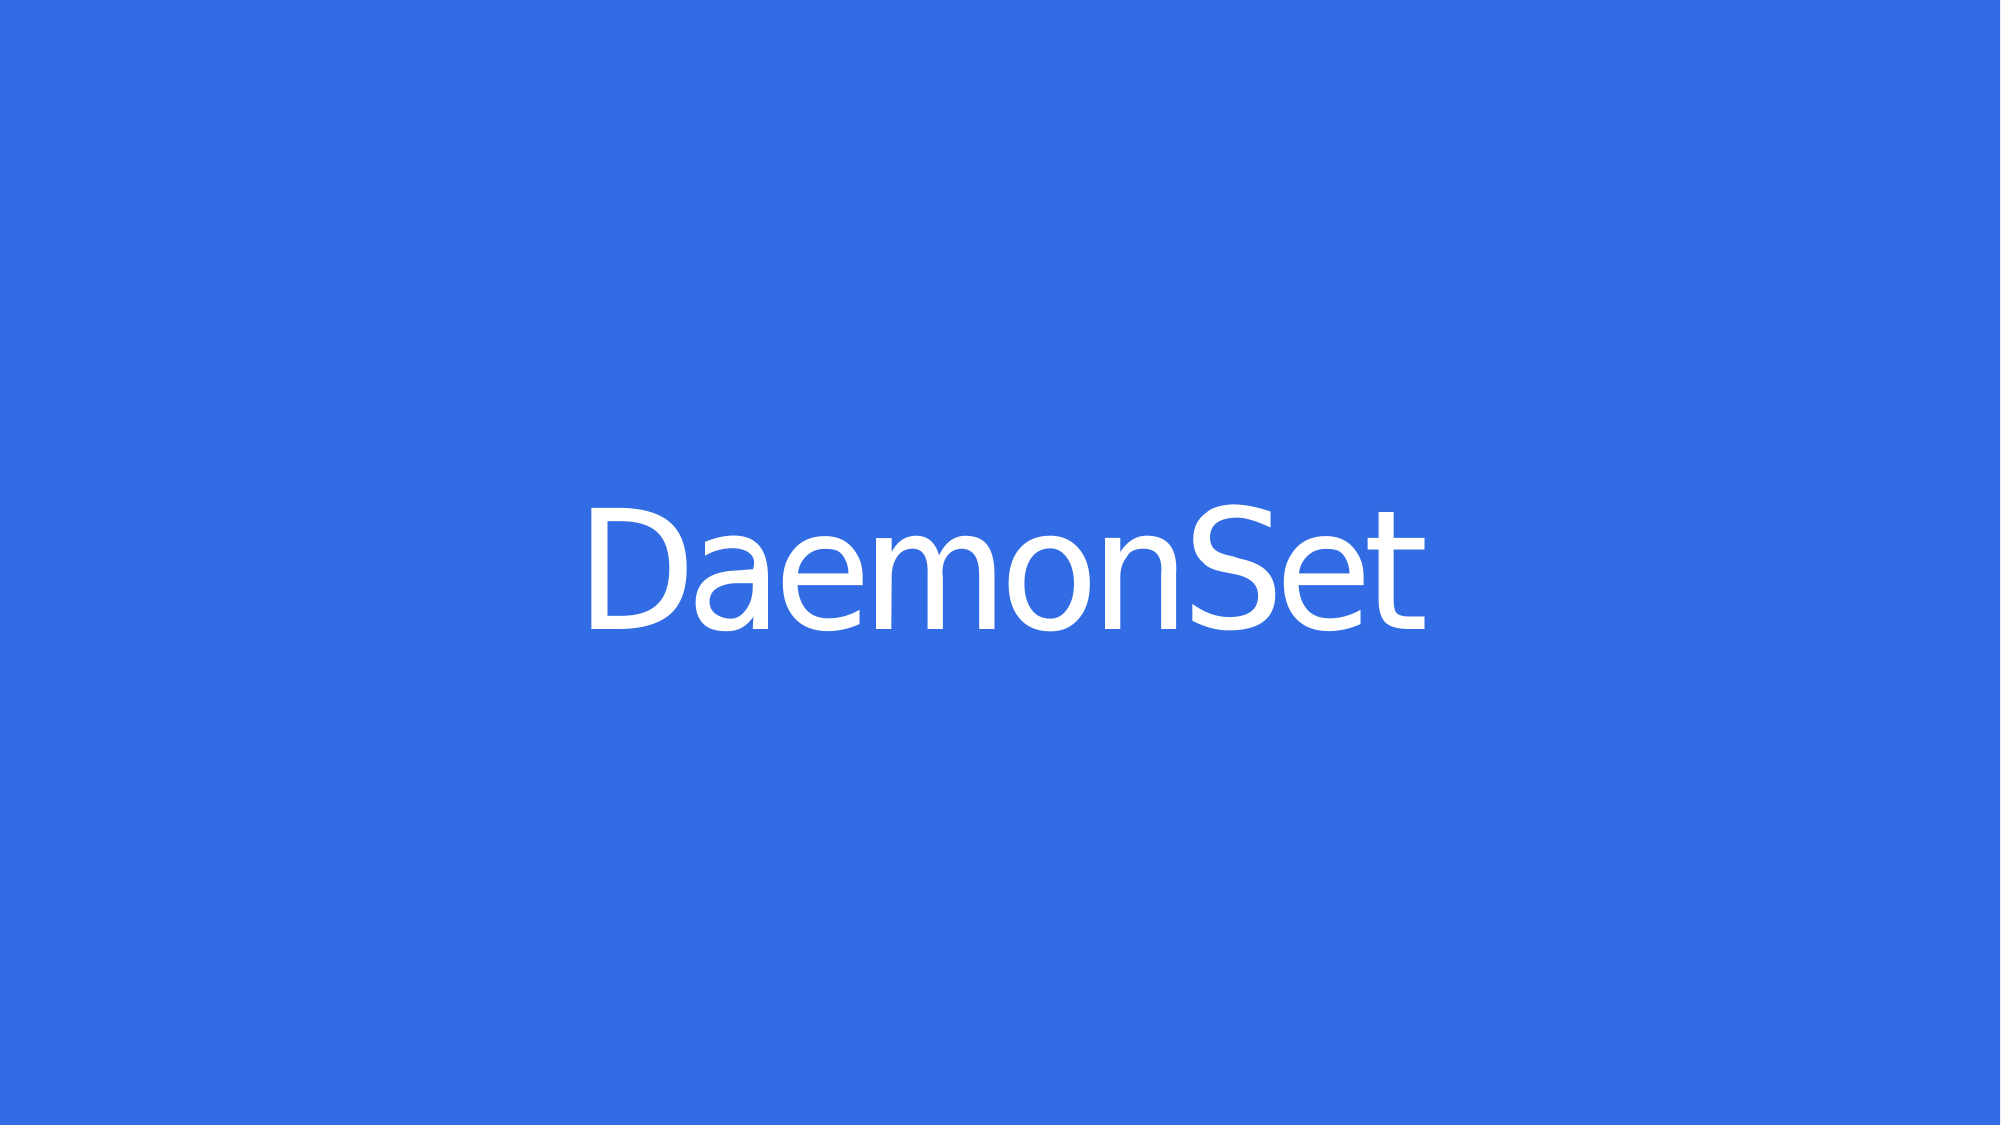

# DaemonSet
Copyright © Thinknyx Technologies LLP